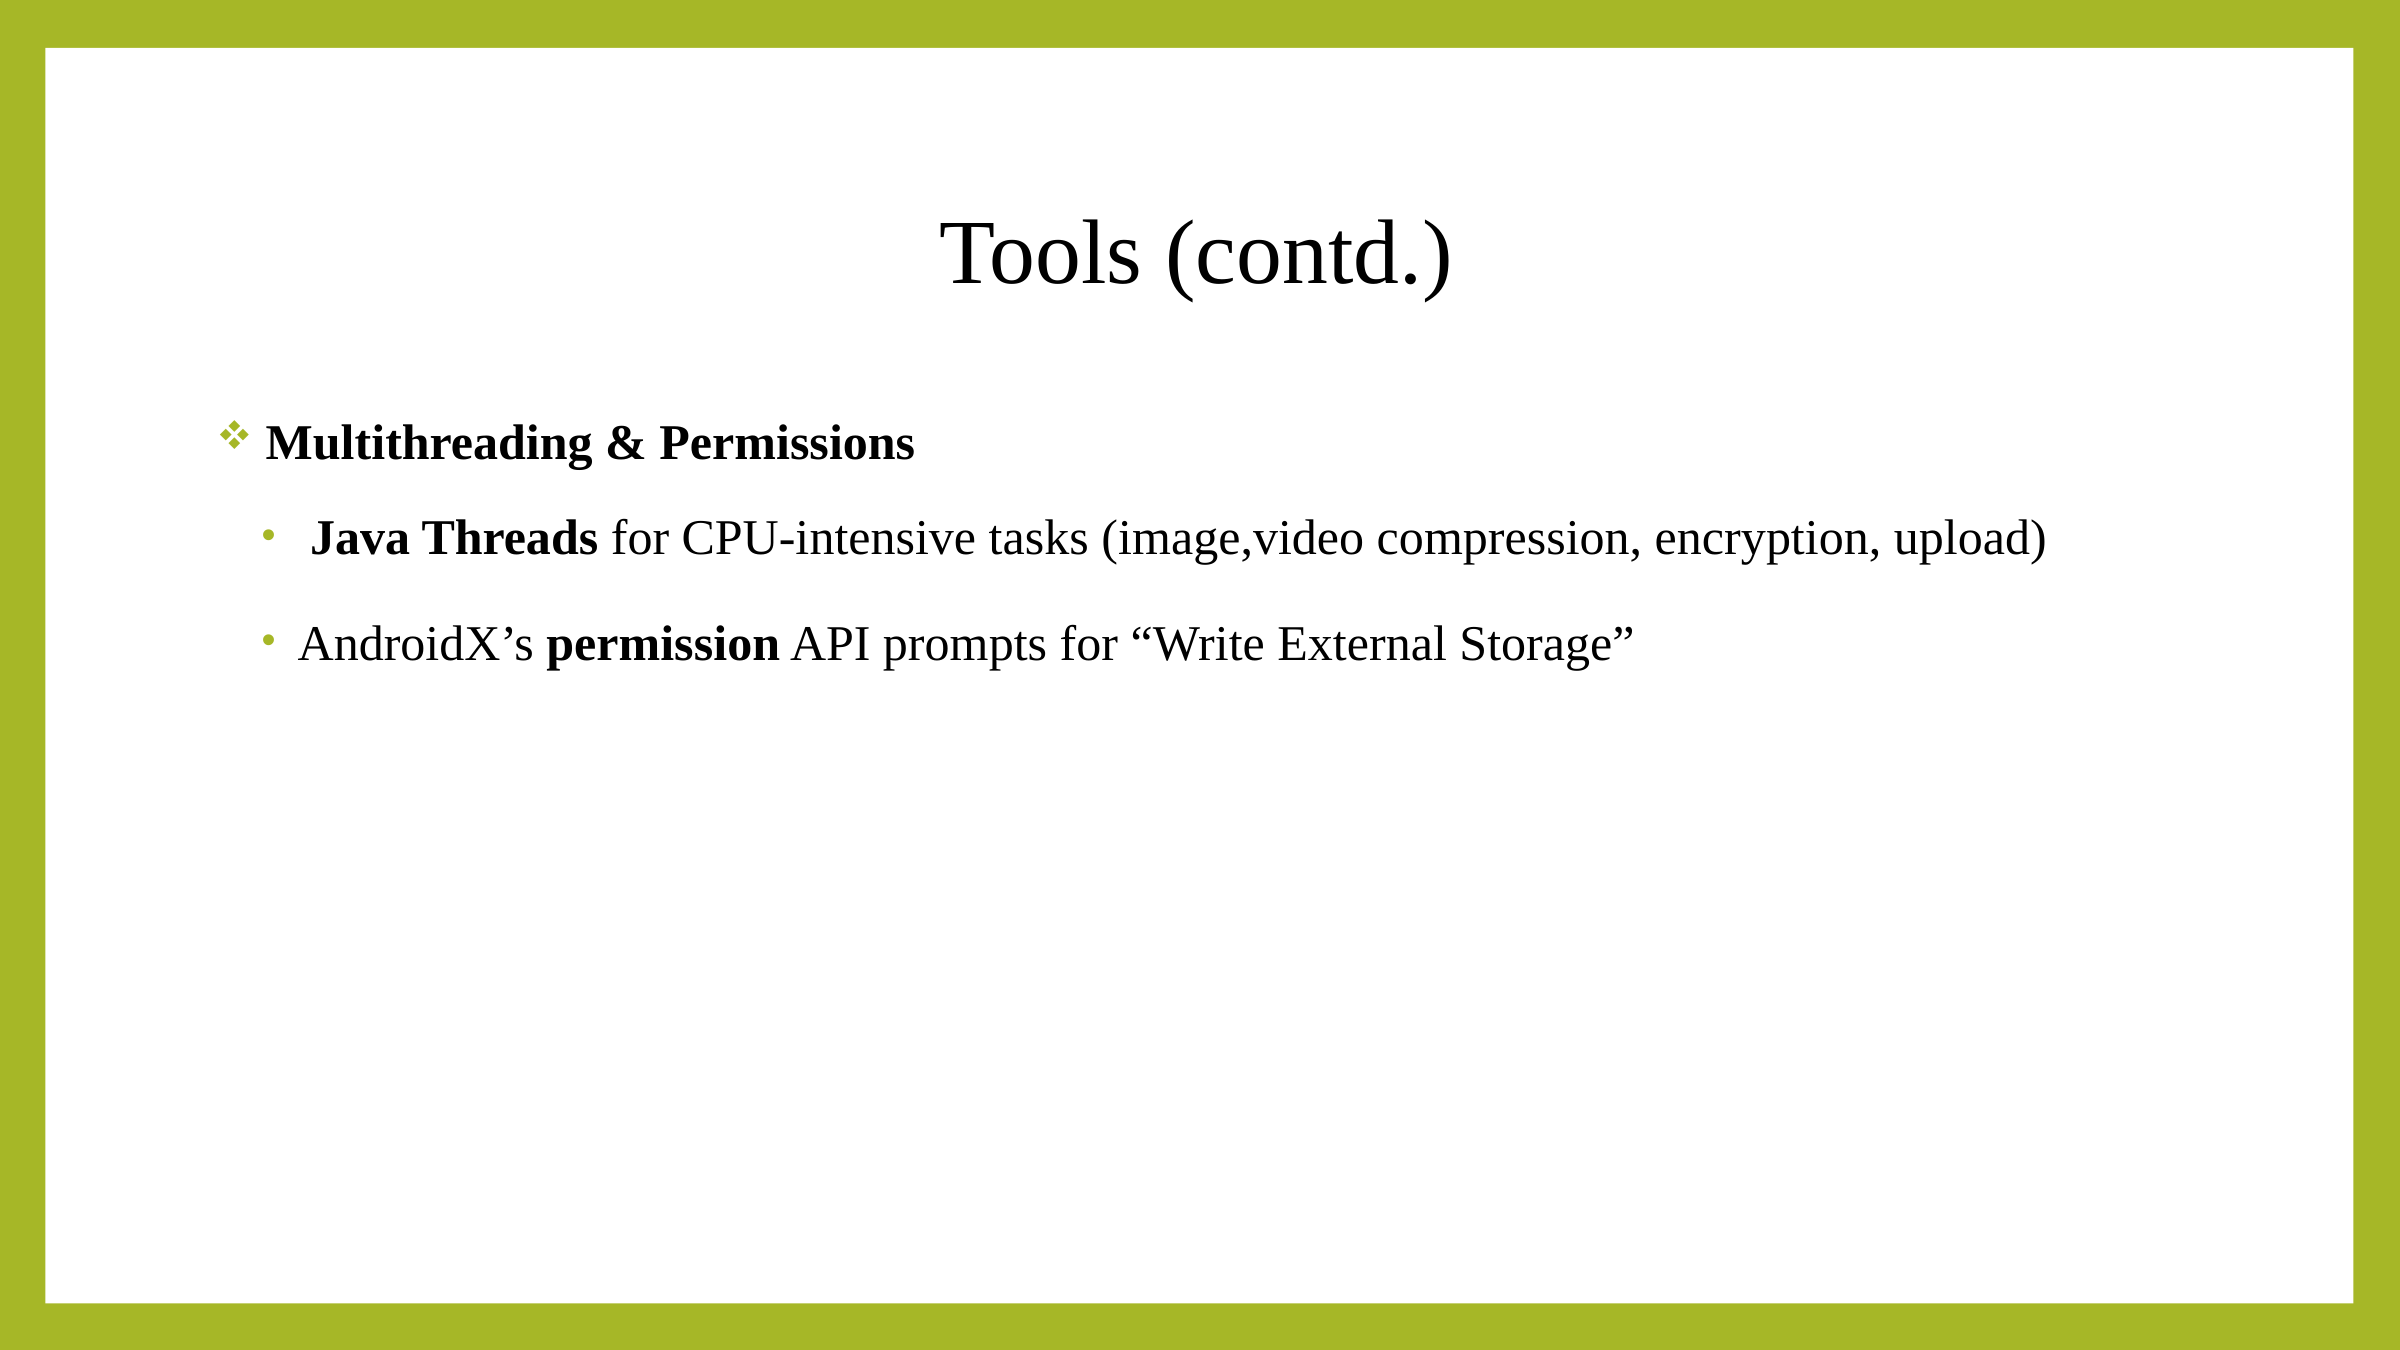

# Tools (contd.)

 Multithreading & Permissions
 Java Threads for CPU-intensive tasks (image,video compression, encryption, upload)
AndroidX’s permission API prompts for “Write External Storage”
19